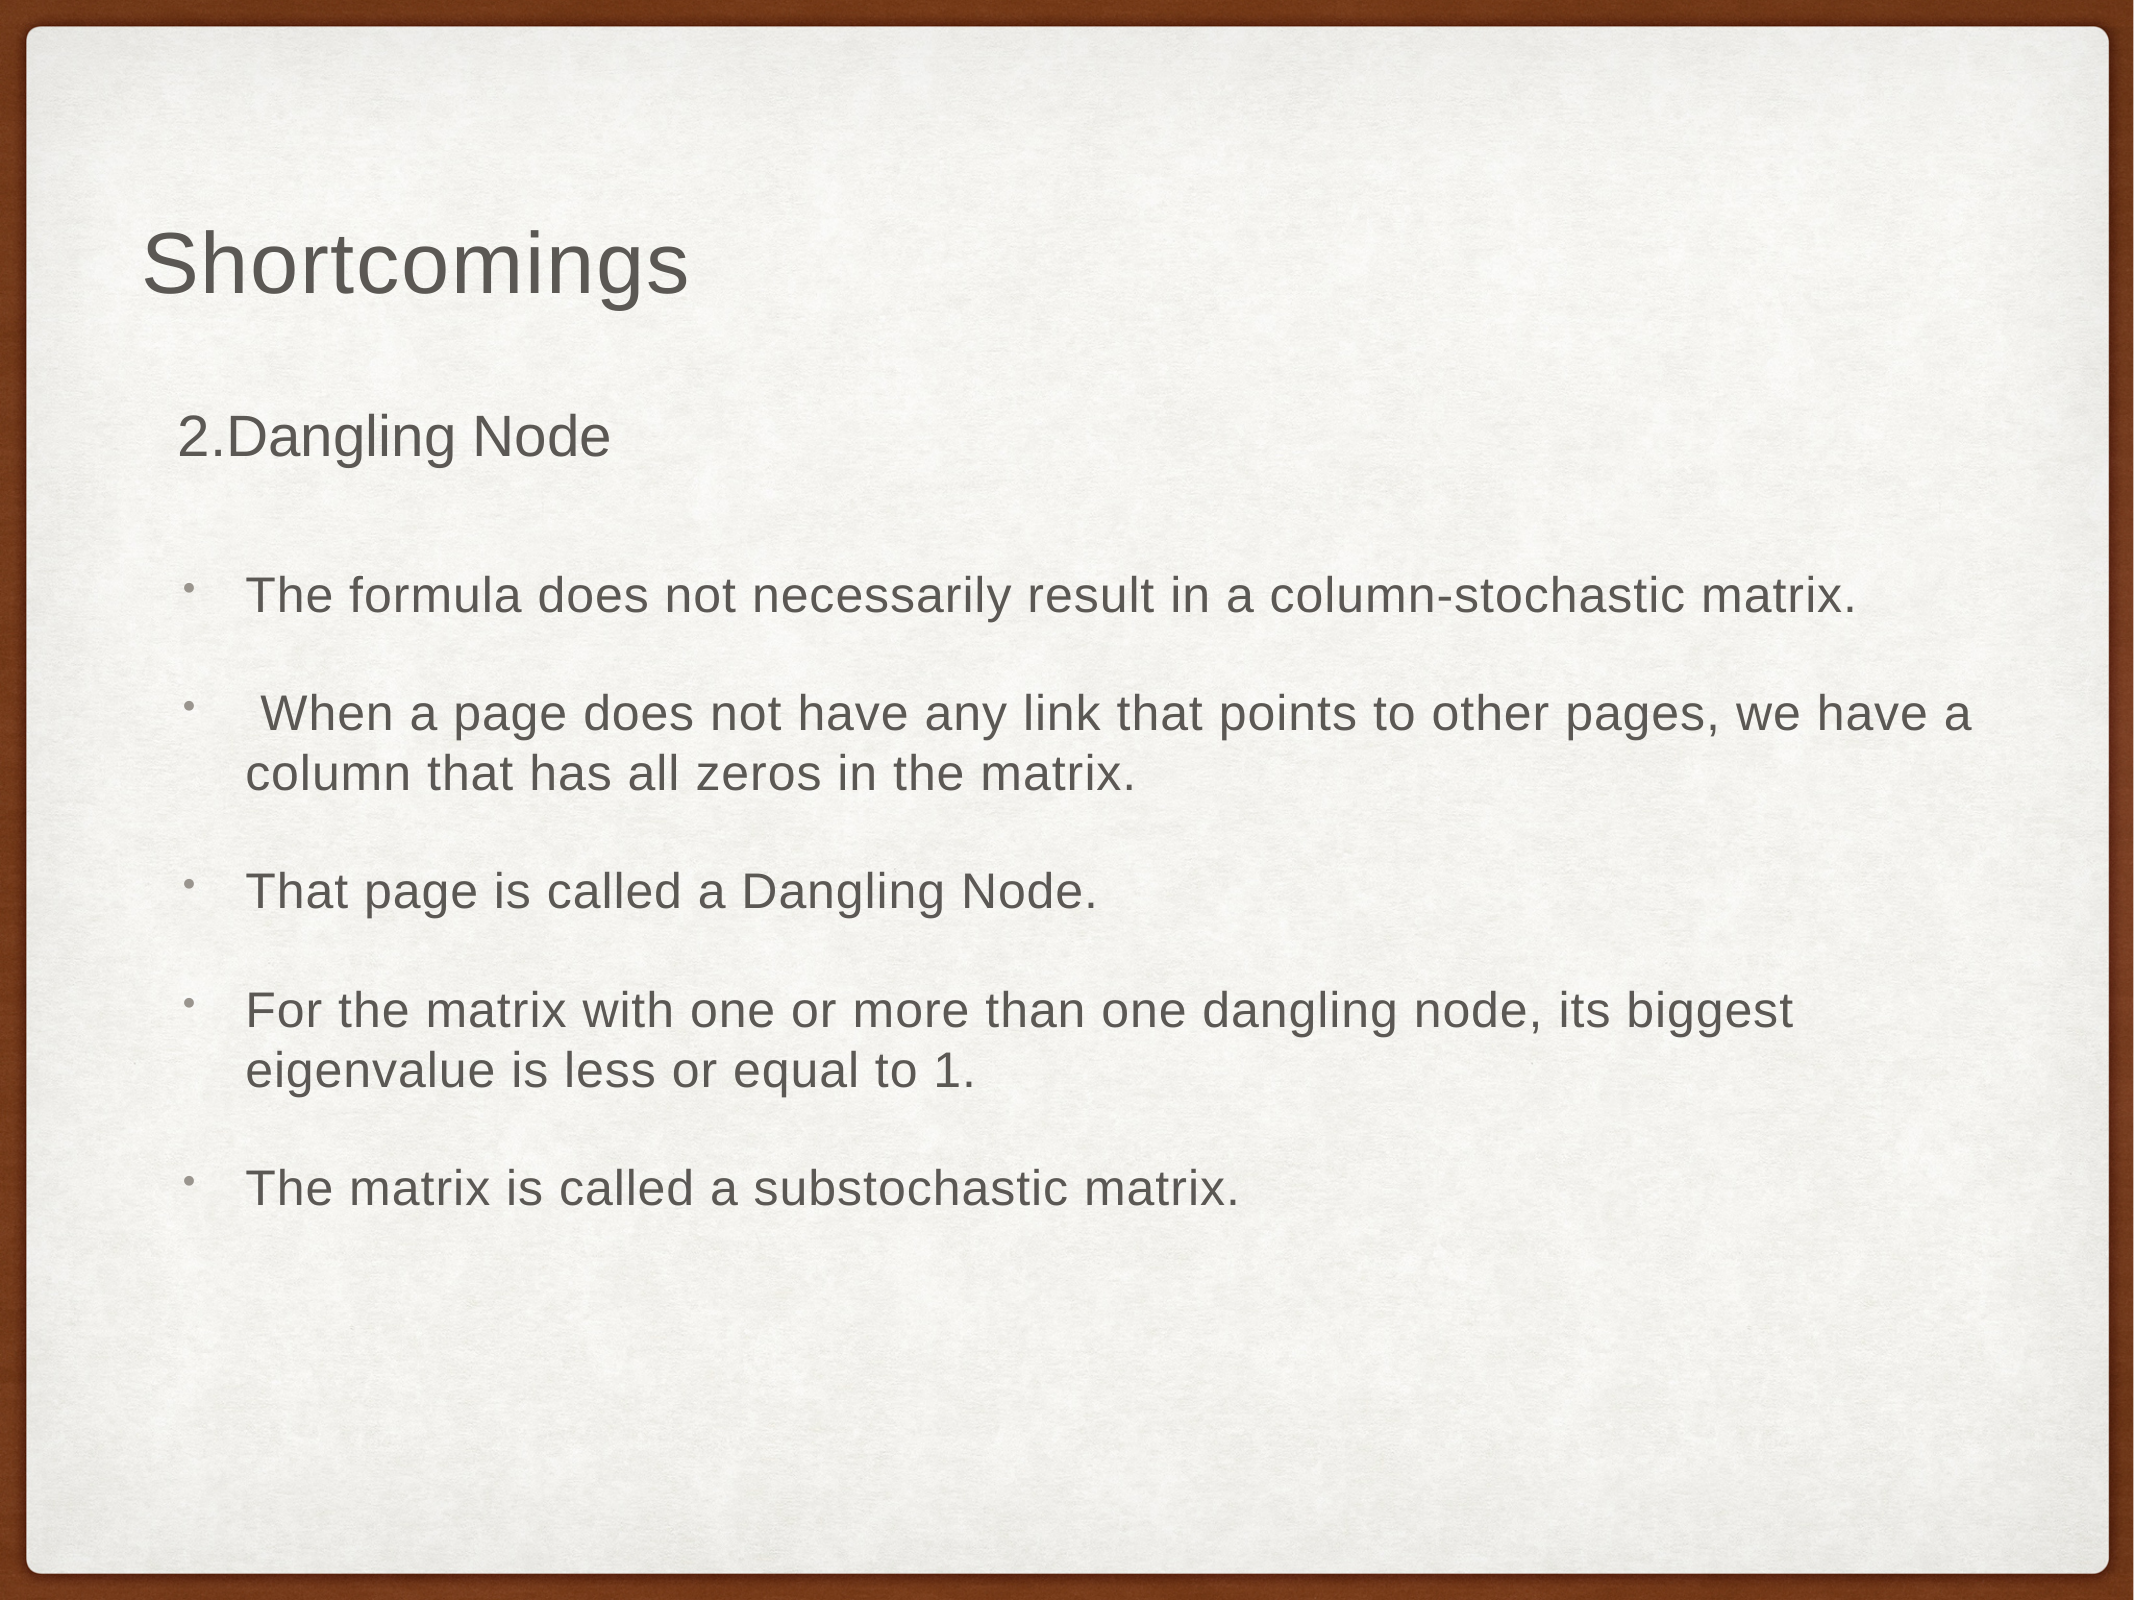

Shortcomings
2.Dangling Node
The formula does not necessarily result in a column-stochastic matrix.
 When a page does not have any link that points to other pages, we have a column that has all zeros in the matrix.
That page is called a Dangling Node.
For the matrix with one or more than one dangling node, its biggest eigenvalue is less or equal to 1.
The matrix is called a substochastic matrix.